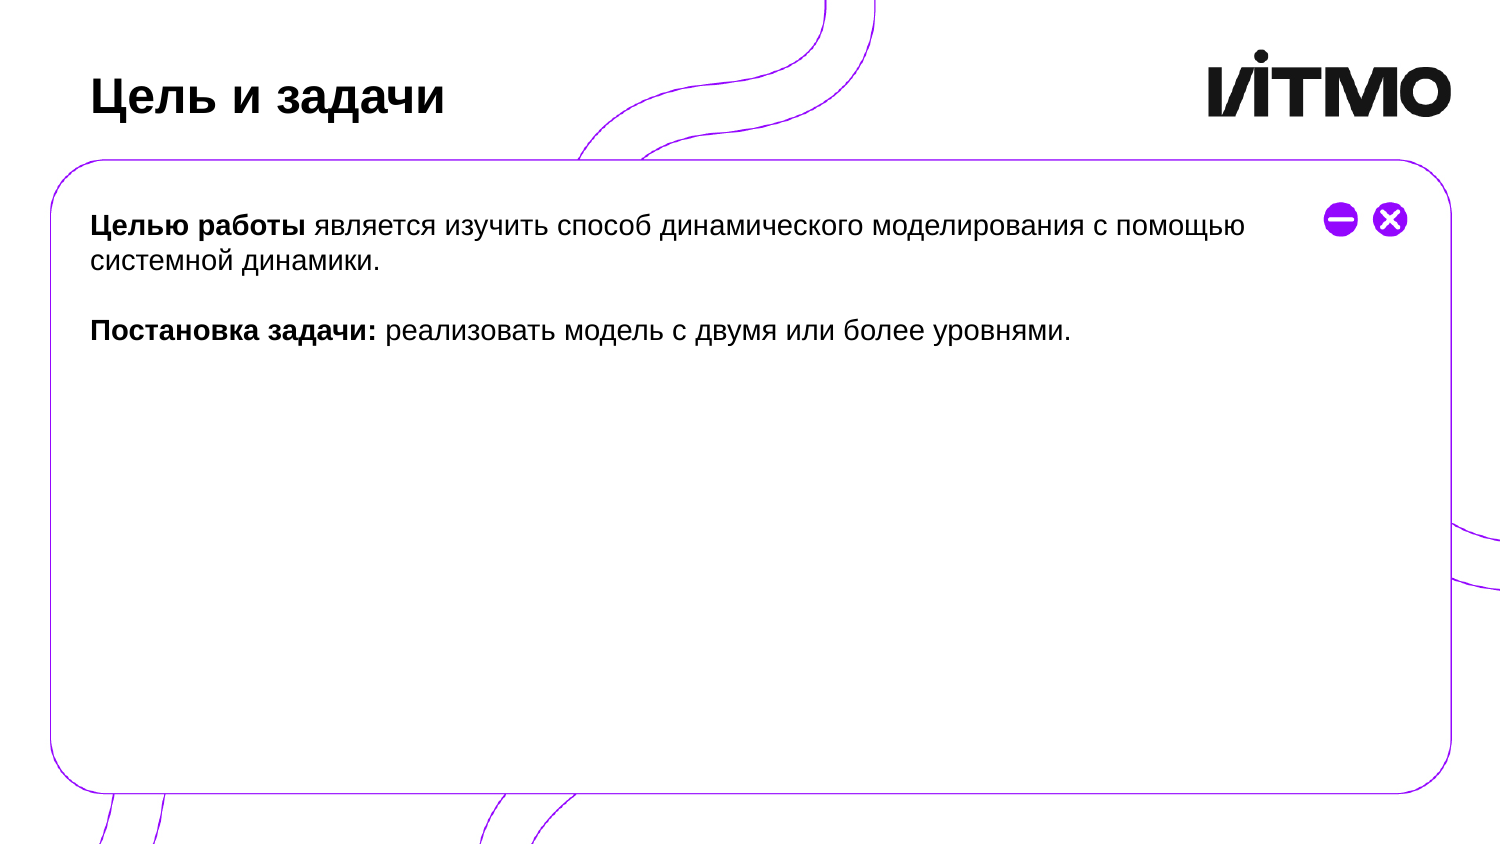

# Цель и задачи
Целью работы является изучить способ динамического моделирования с помощью системной динамики.

Постановка задачи: реализовать модель с двумя или более уровнями.